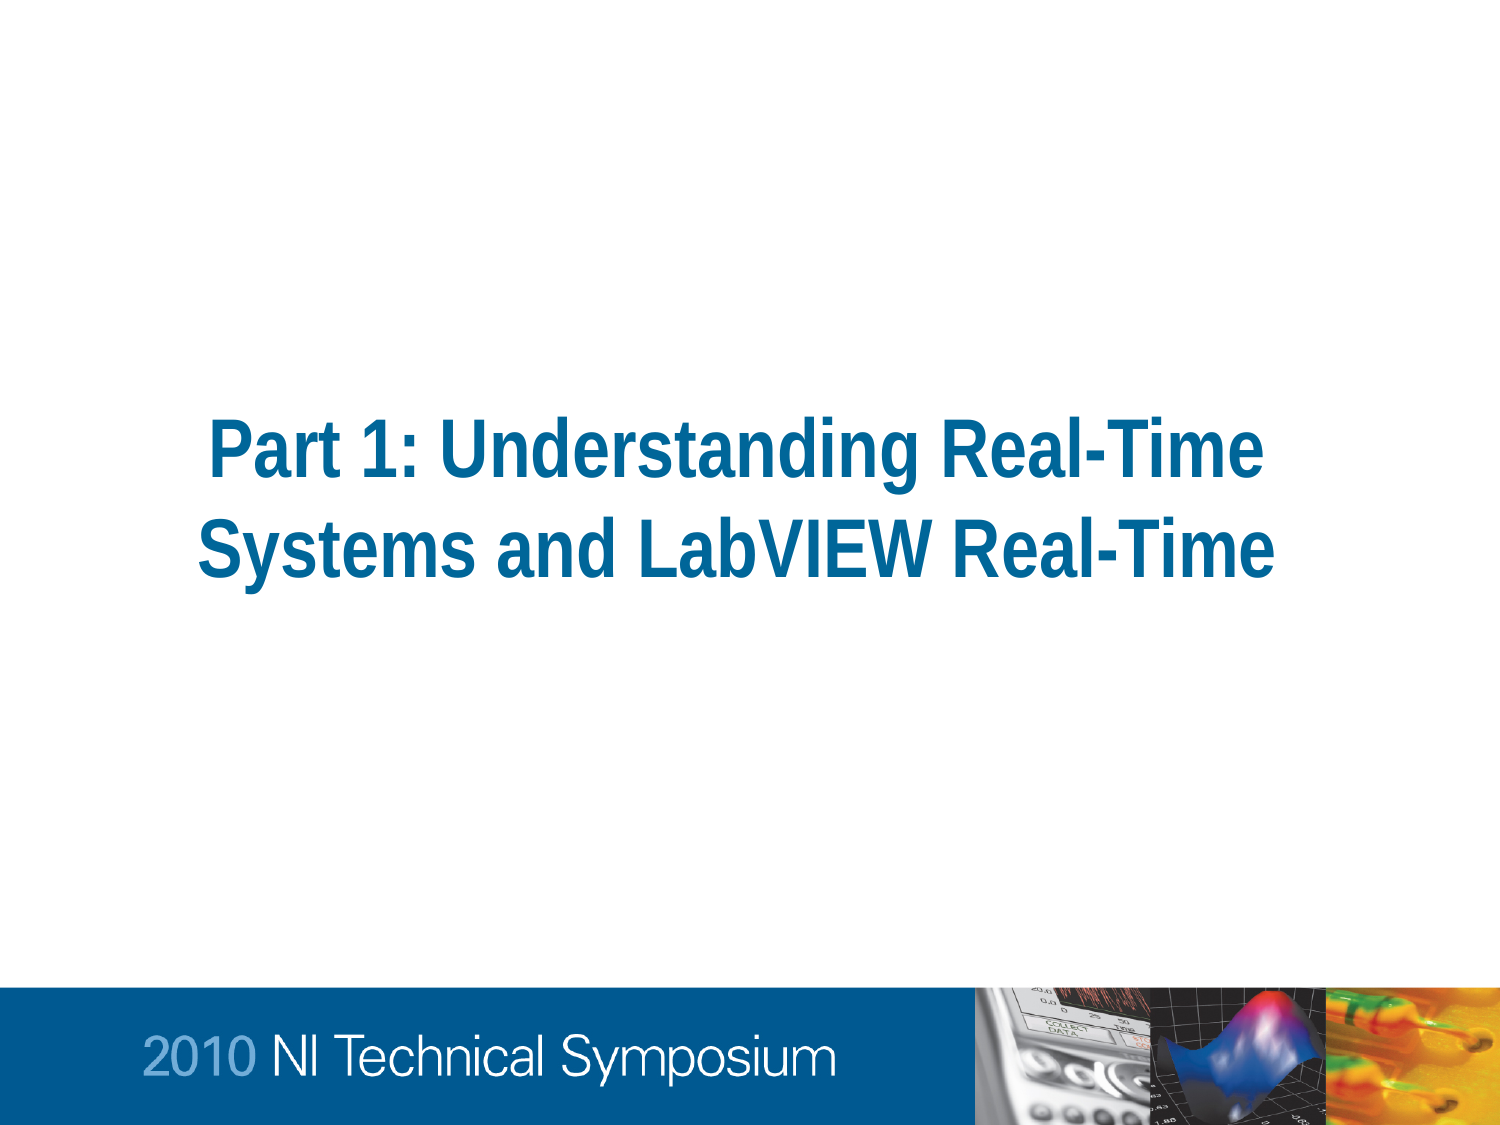

# Part 1: Understanding Real-Time Systems and LabVIEW Real-Time